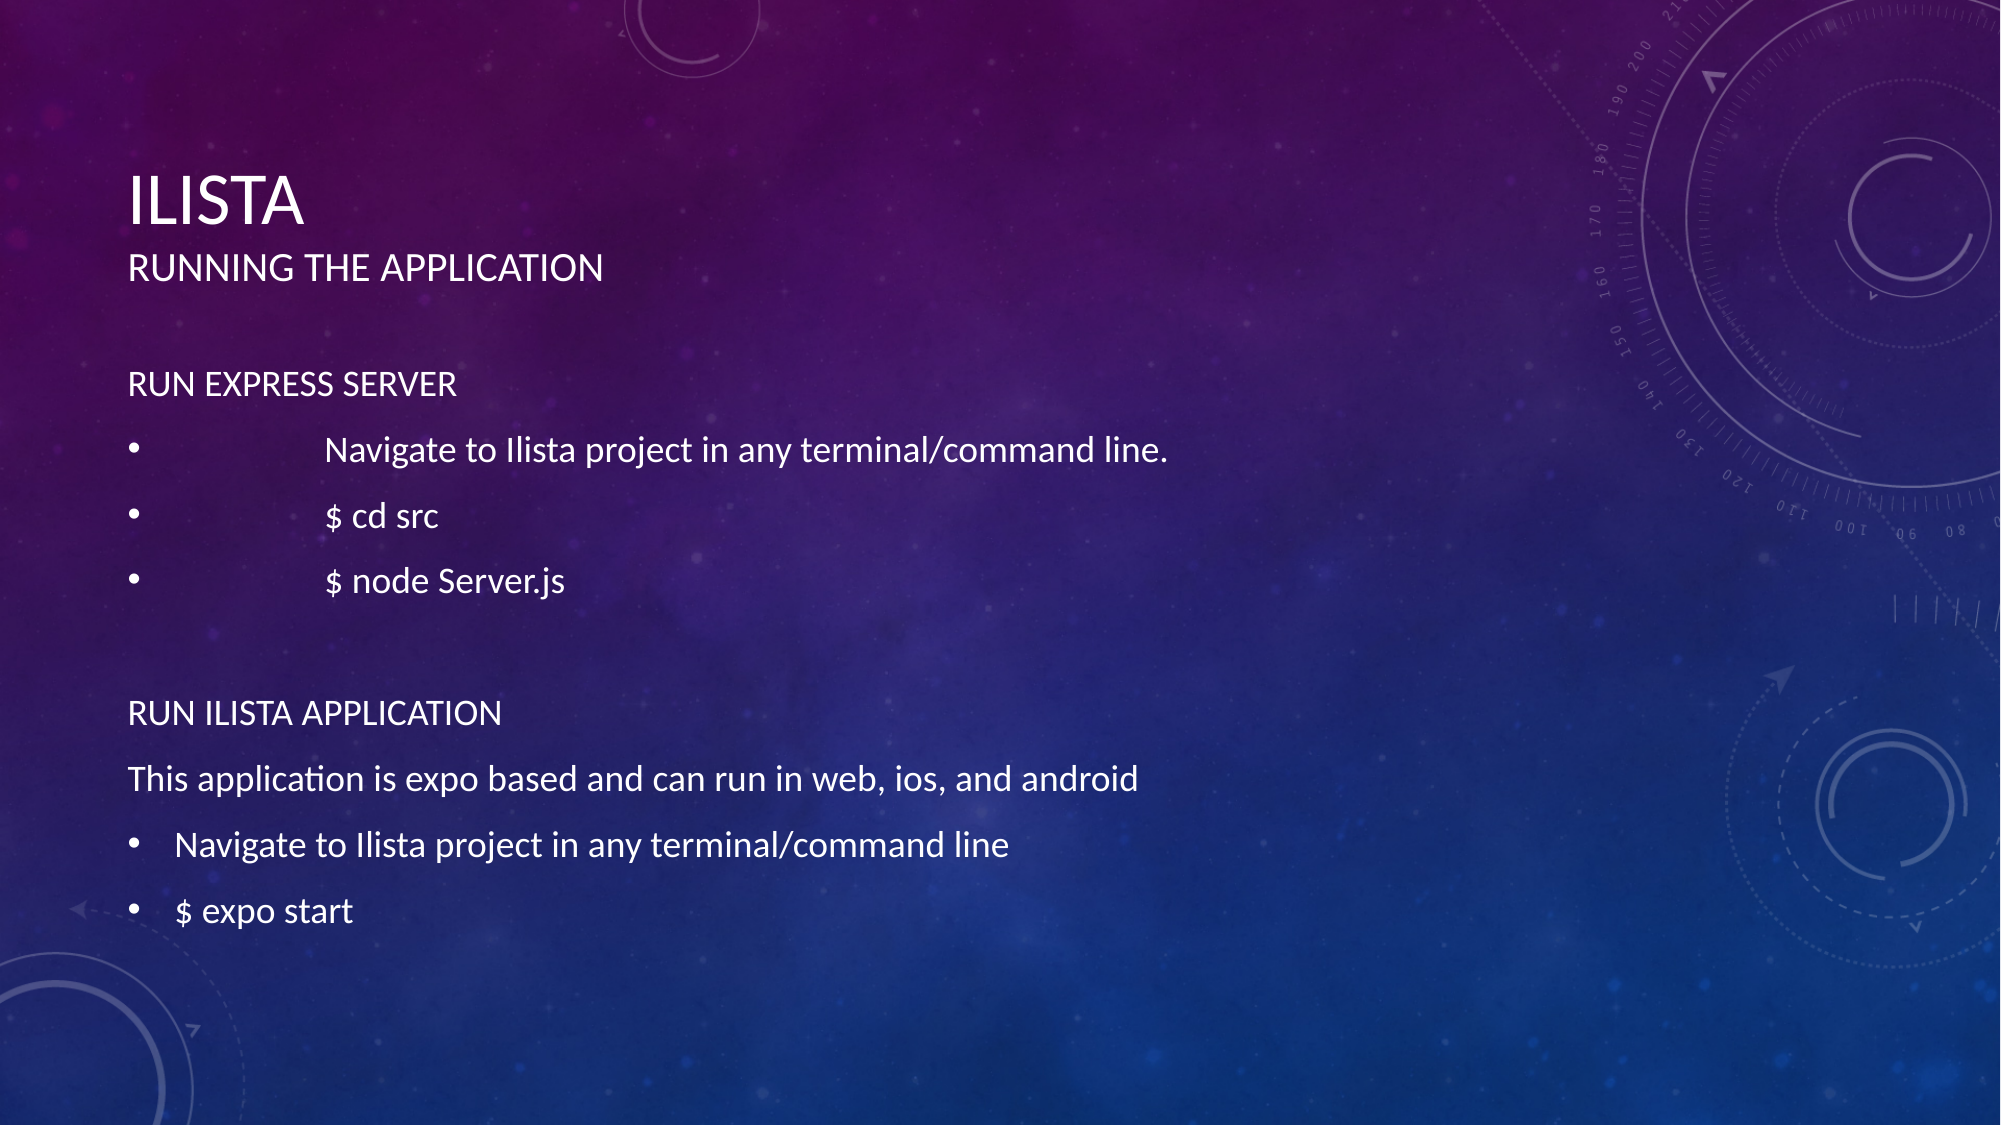

# ILISTA running the application
RUN EXPRESS SERVER
	Navigate to Ilista project in any terminal/command line.
	$ cd src
	$ node Server.js

RUN ILISTA APPLICATION
This application is expo based and can run in web, ios, and android
Navigate to Ilista project in any terminal/command line
$ expo start